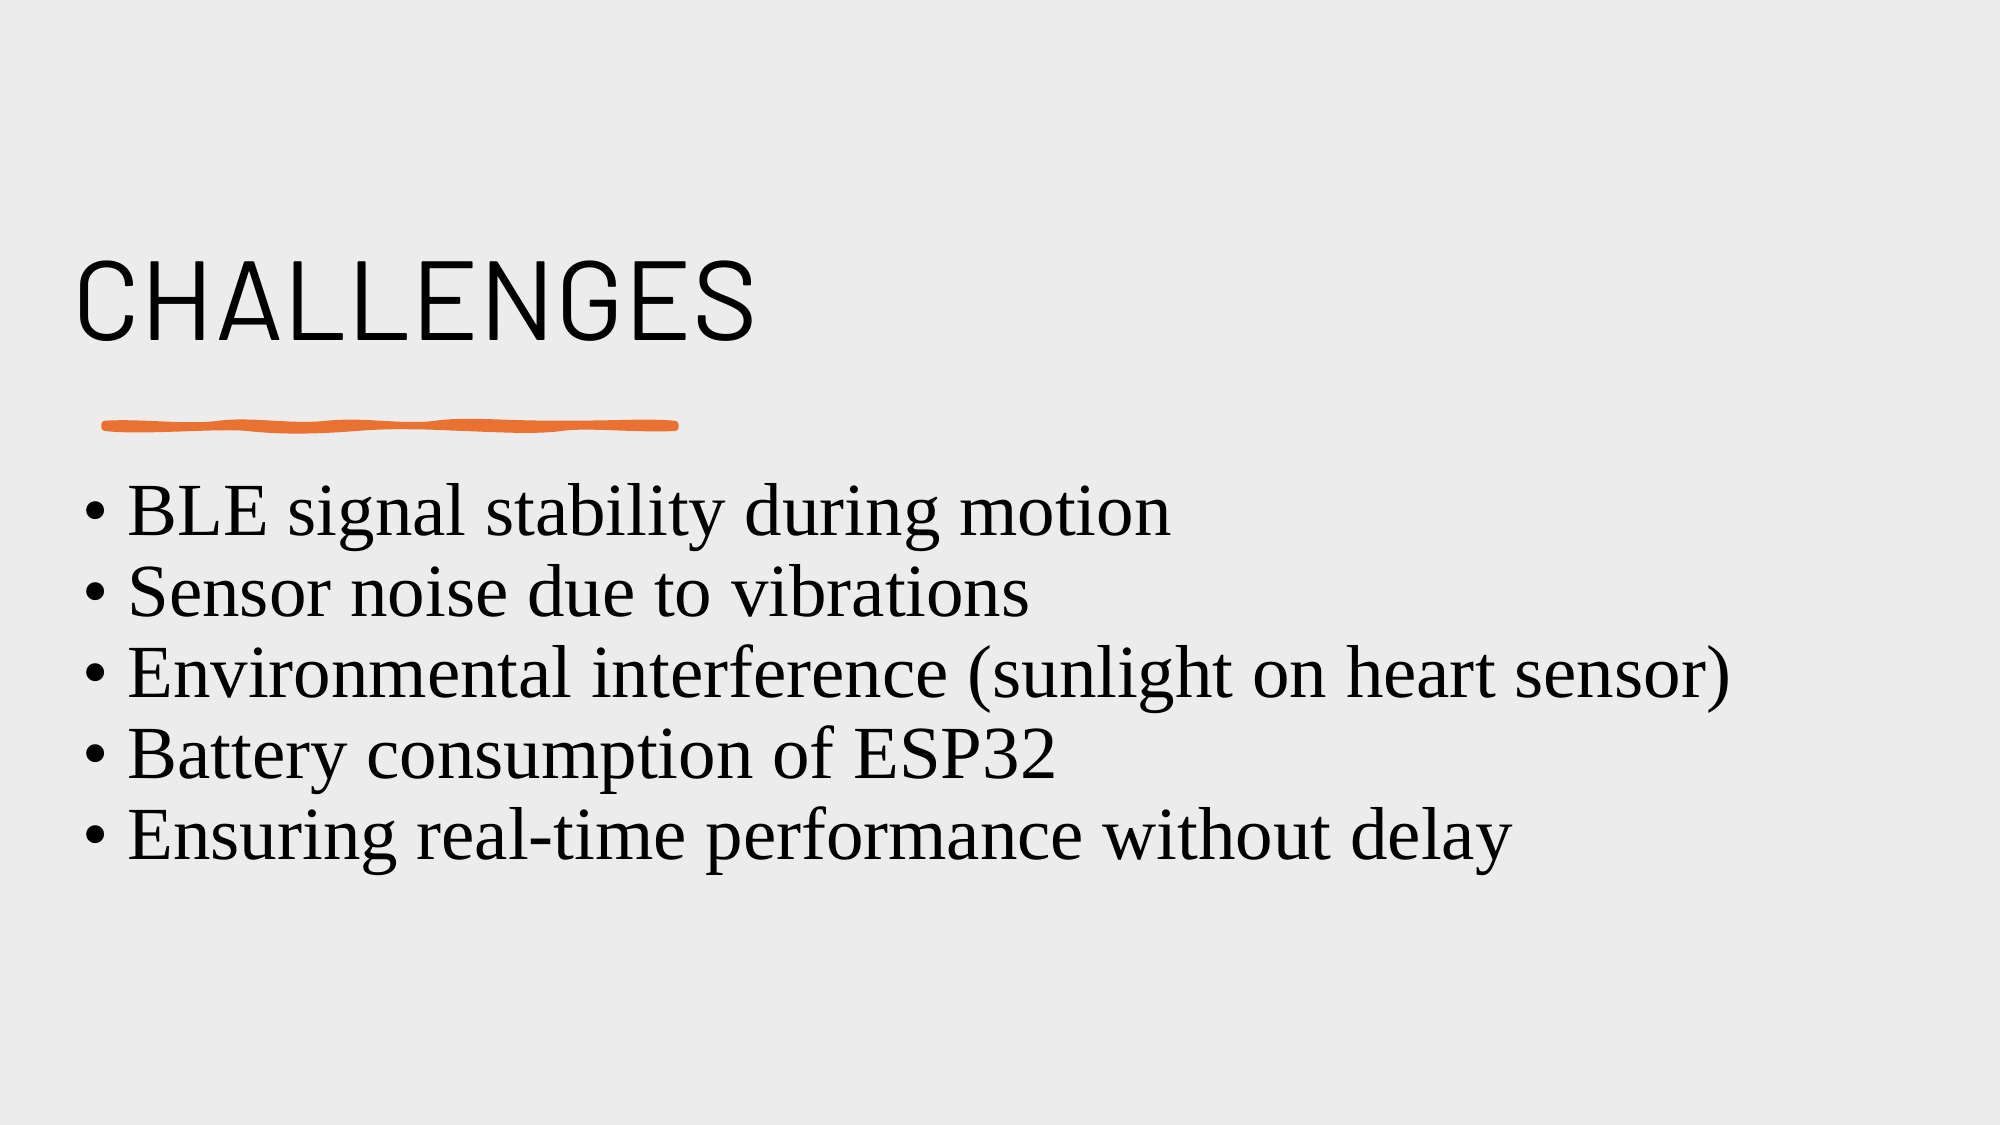

# CHALLENGES

• BLE signal stability during motion
• Sensor noise due to vibrations
• Environmental interference (sunlight on heart sensor)
• Battery consumption of ESP32
• Ensuring real-time performance without delay